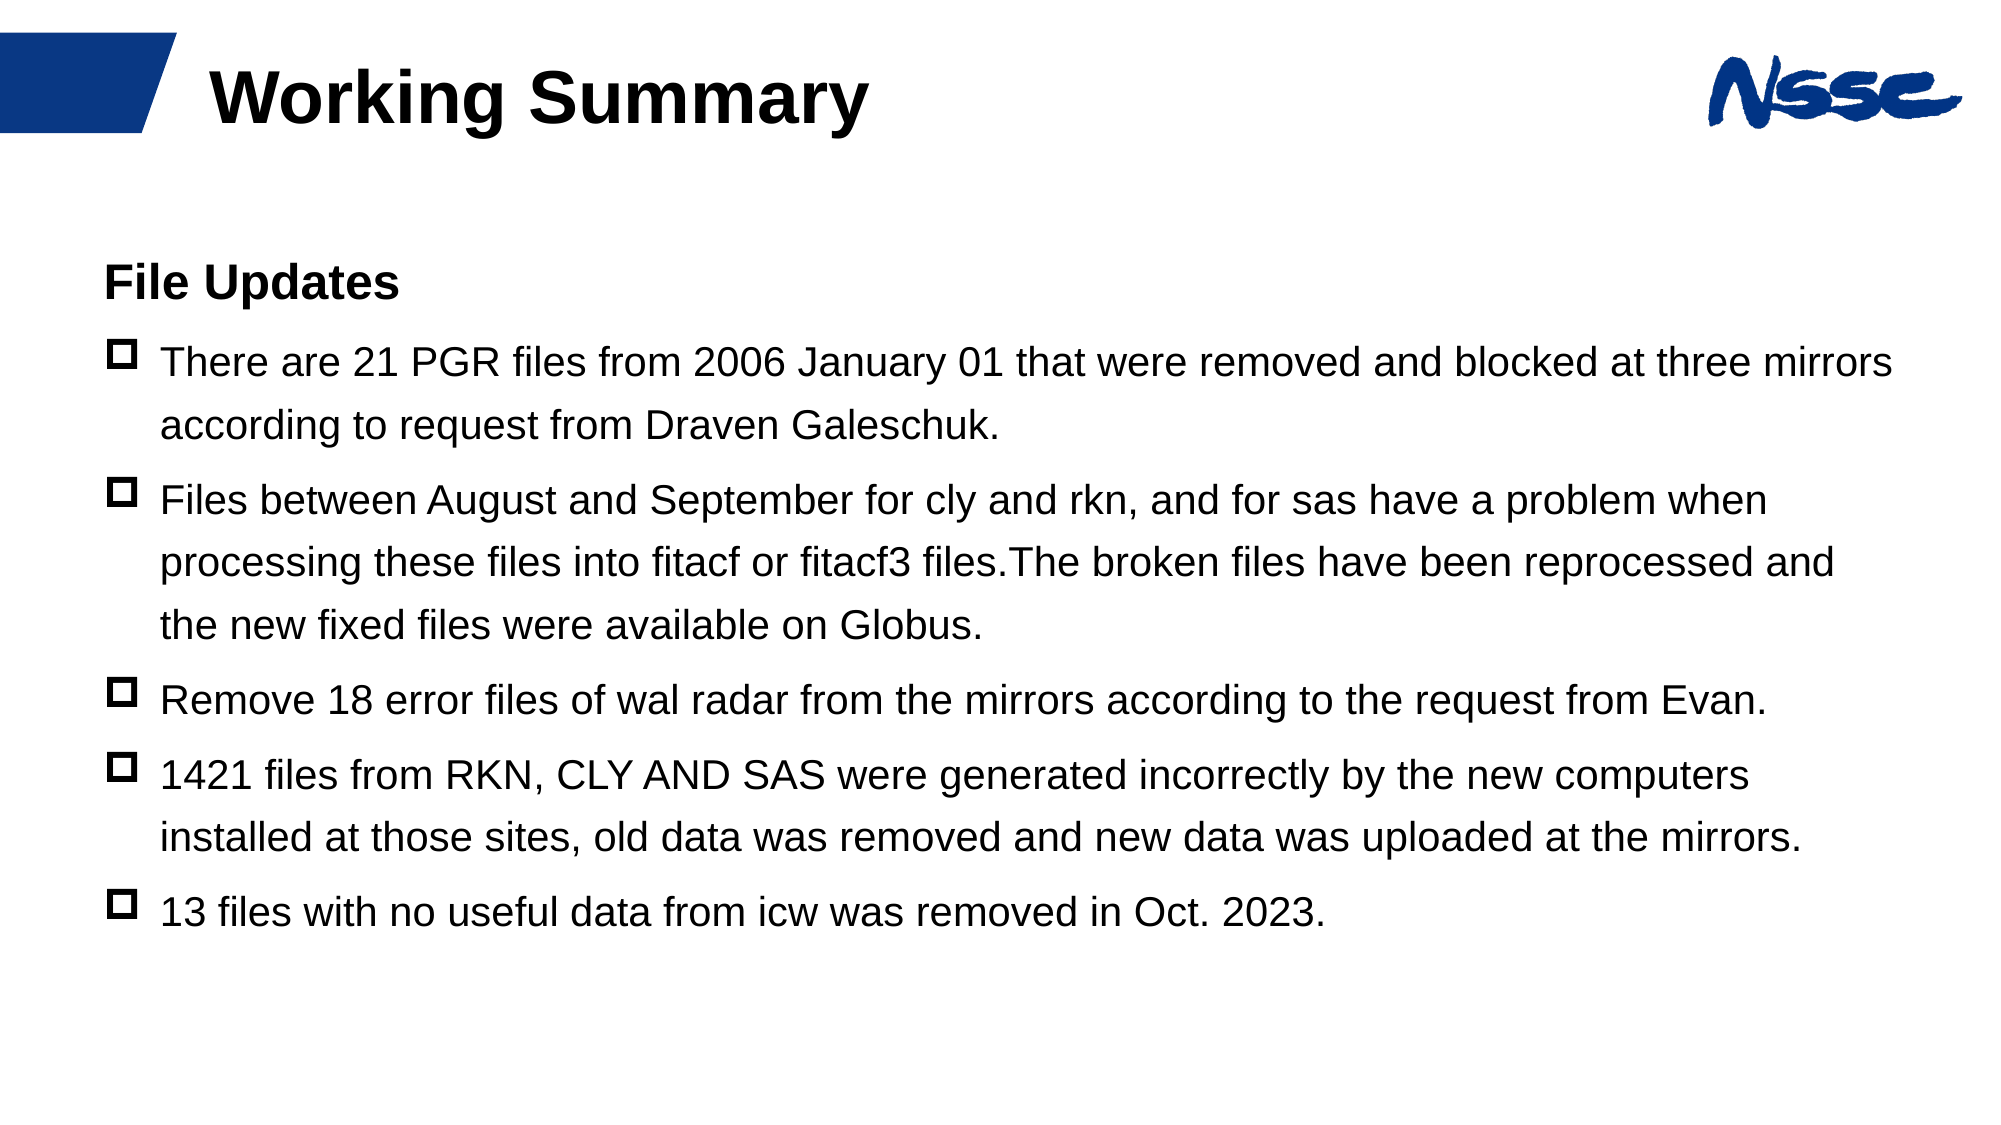

Working Summary
File Updates
There are 21 PGR files from 2006 January 01 that were removed and blocked at three mirrors according to request from Draven Galeschuk.
Files between August and September for cly and rkn, and for sas have a problem when processing these files into fitacf or fitacf3 files.The broken files have been reprocessed and the new fixed files were available on Globus.
Remove 18 error files of wal radar from the mirrors according to the request from Evan.
1421 files from RKN, CLY AND SAS were generated incorrectly by the new computers installed at those sites, old data was removed and new data was uploaded at the mirrors.
13 files with no useful data from icw was removed in Oct. 2023.